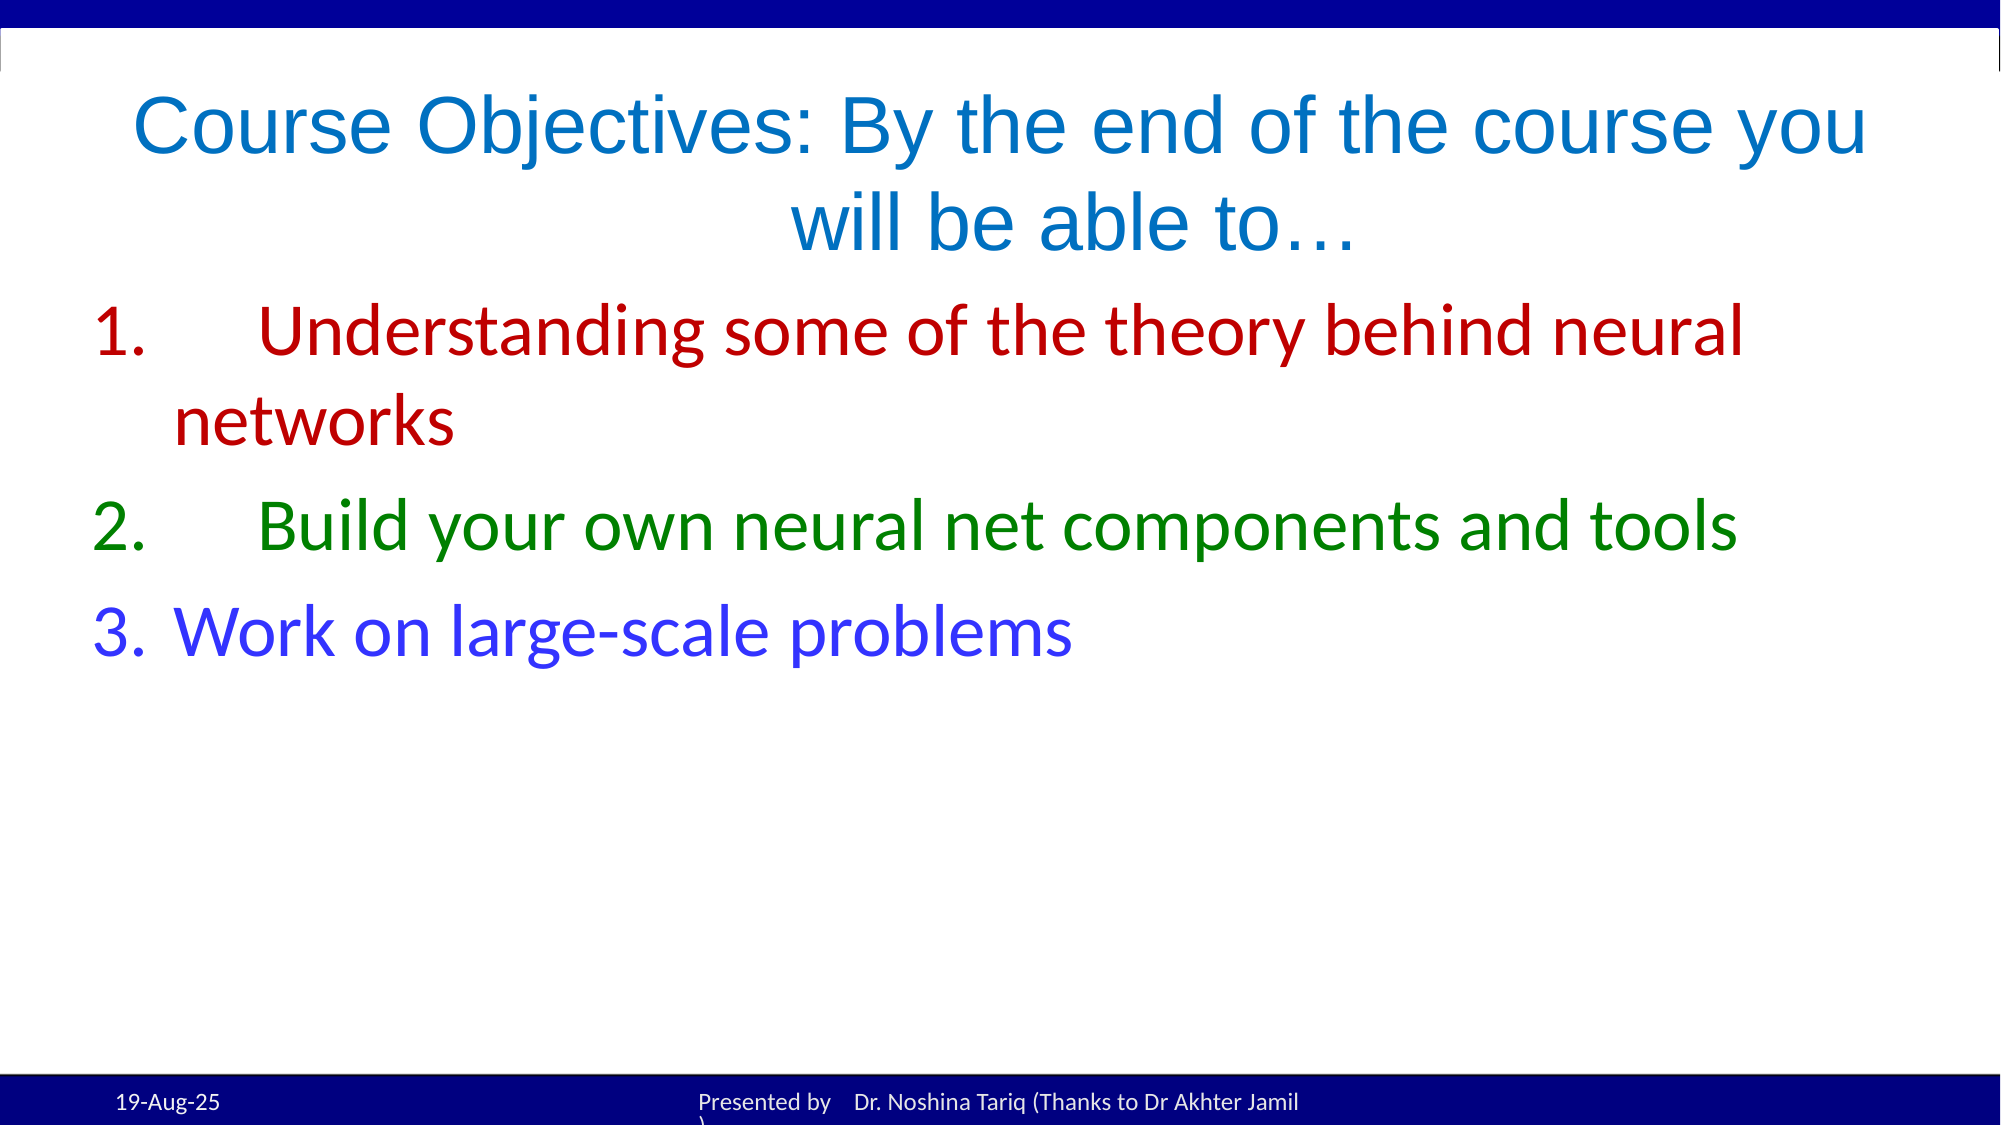

# Course Objectives: By the end of the course you will be able to…
	Understanding some of the theory behind neural networks
	Build your own neural net components and tools
Work on large-scale problems

19-Aug-25
Presented by    Dr. Noshina Tariq (Thanks to Dr Akhter Jamil)
27